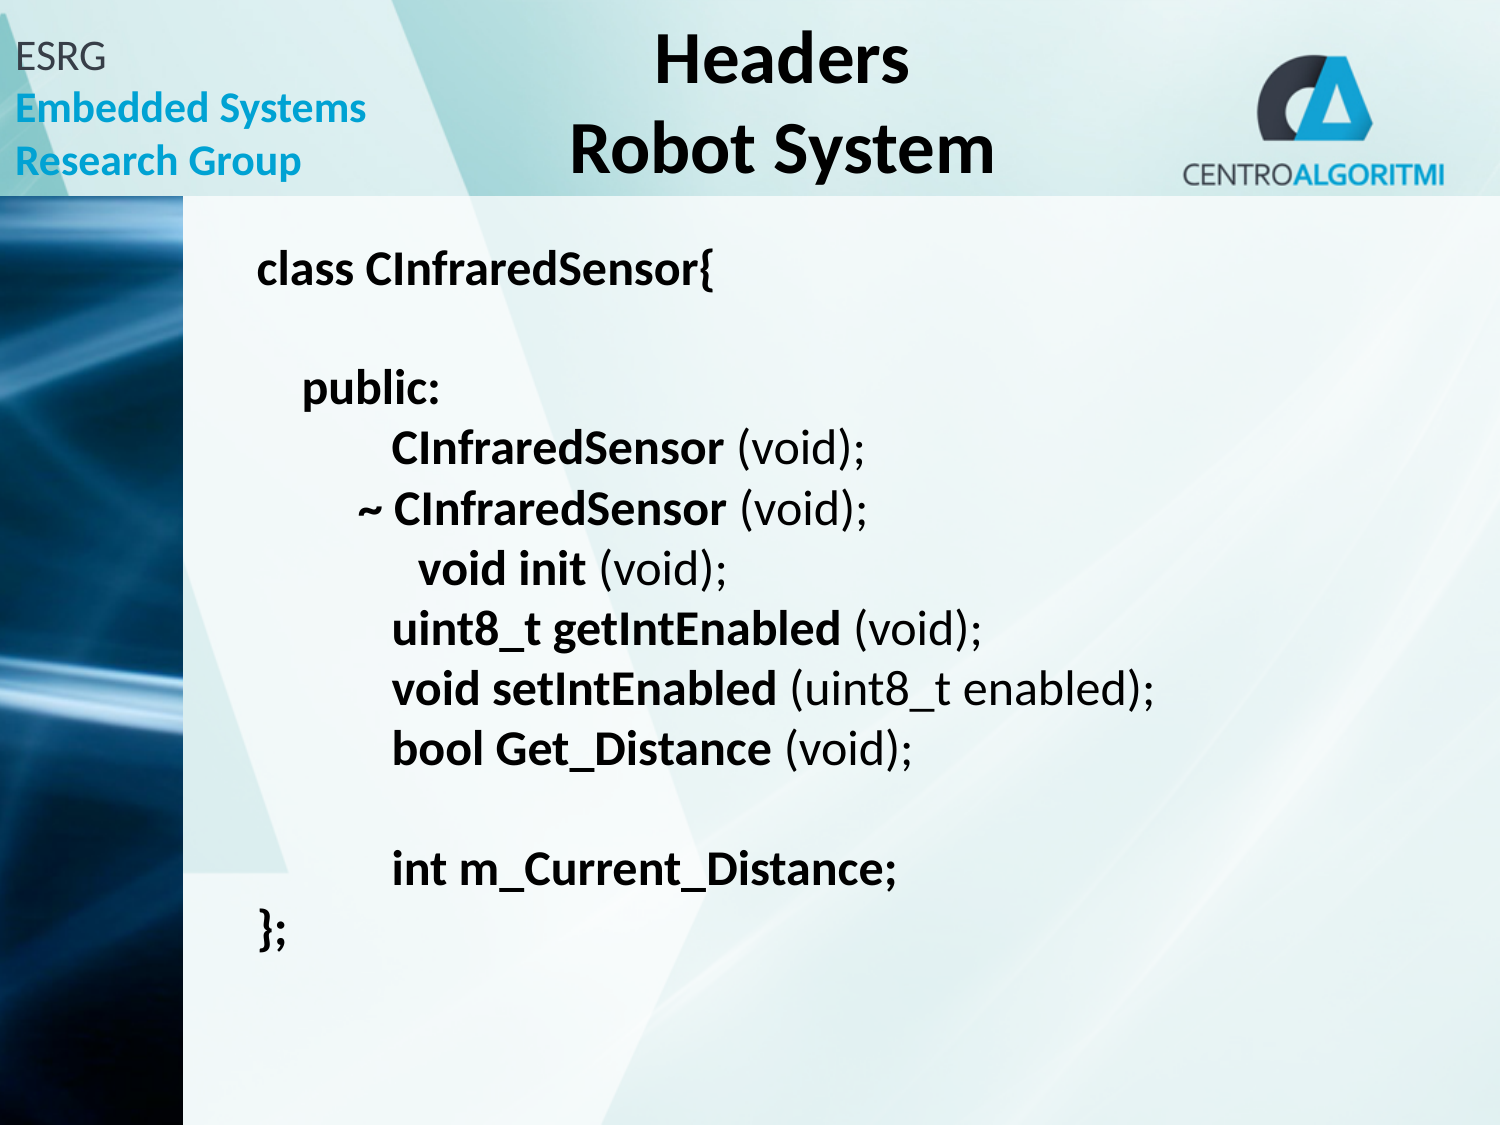

# Headers Robot System
class CInfraredSensor{

    public:
            CInfraredSensor (void);
         ~ CInfraredSensor (void);
	 void init (void);
            uint8_t getIntEnabled (void);
            void setIntEnabled (uint8_t enabled);
            bool Get_Distance (void);

            int m_Current_Distance;
};